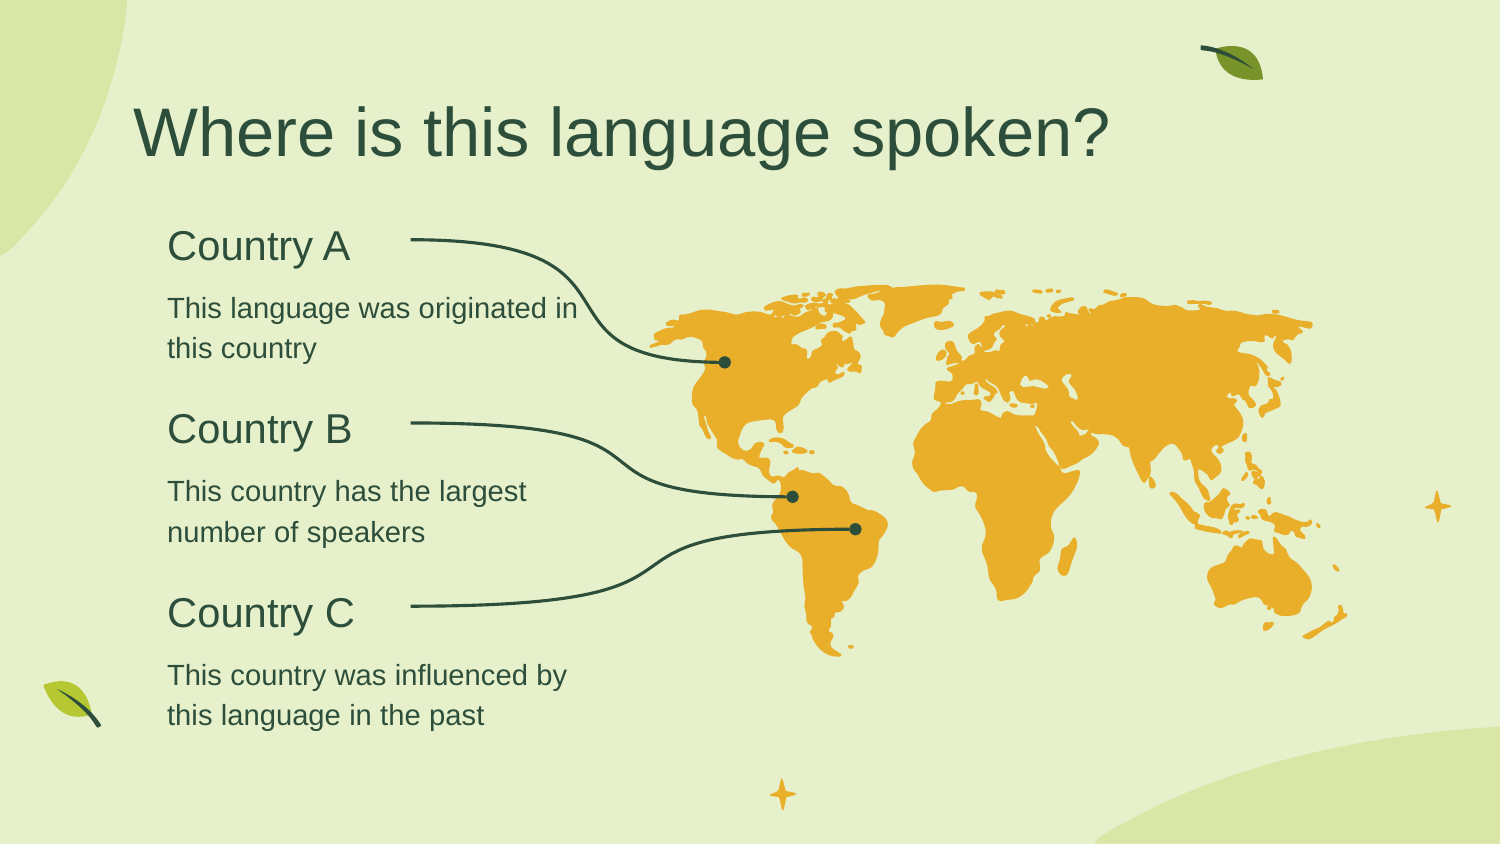

# Where is this language spoken?
Country A
This language was originated in this country

Country B
This country has the largest number of speakers
Country C
This country was influenced by this language in the past